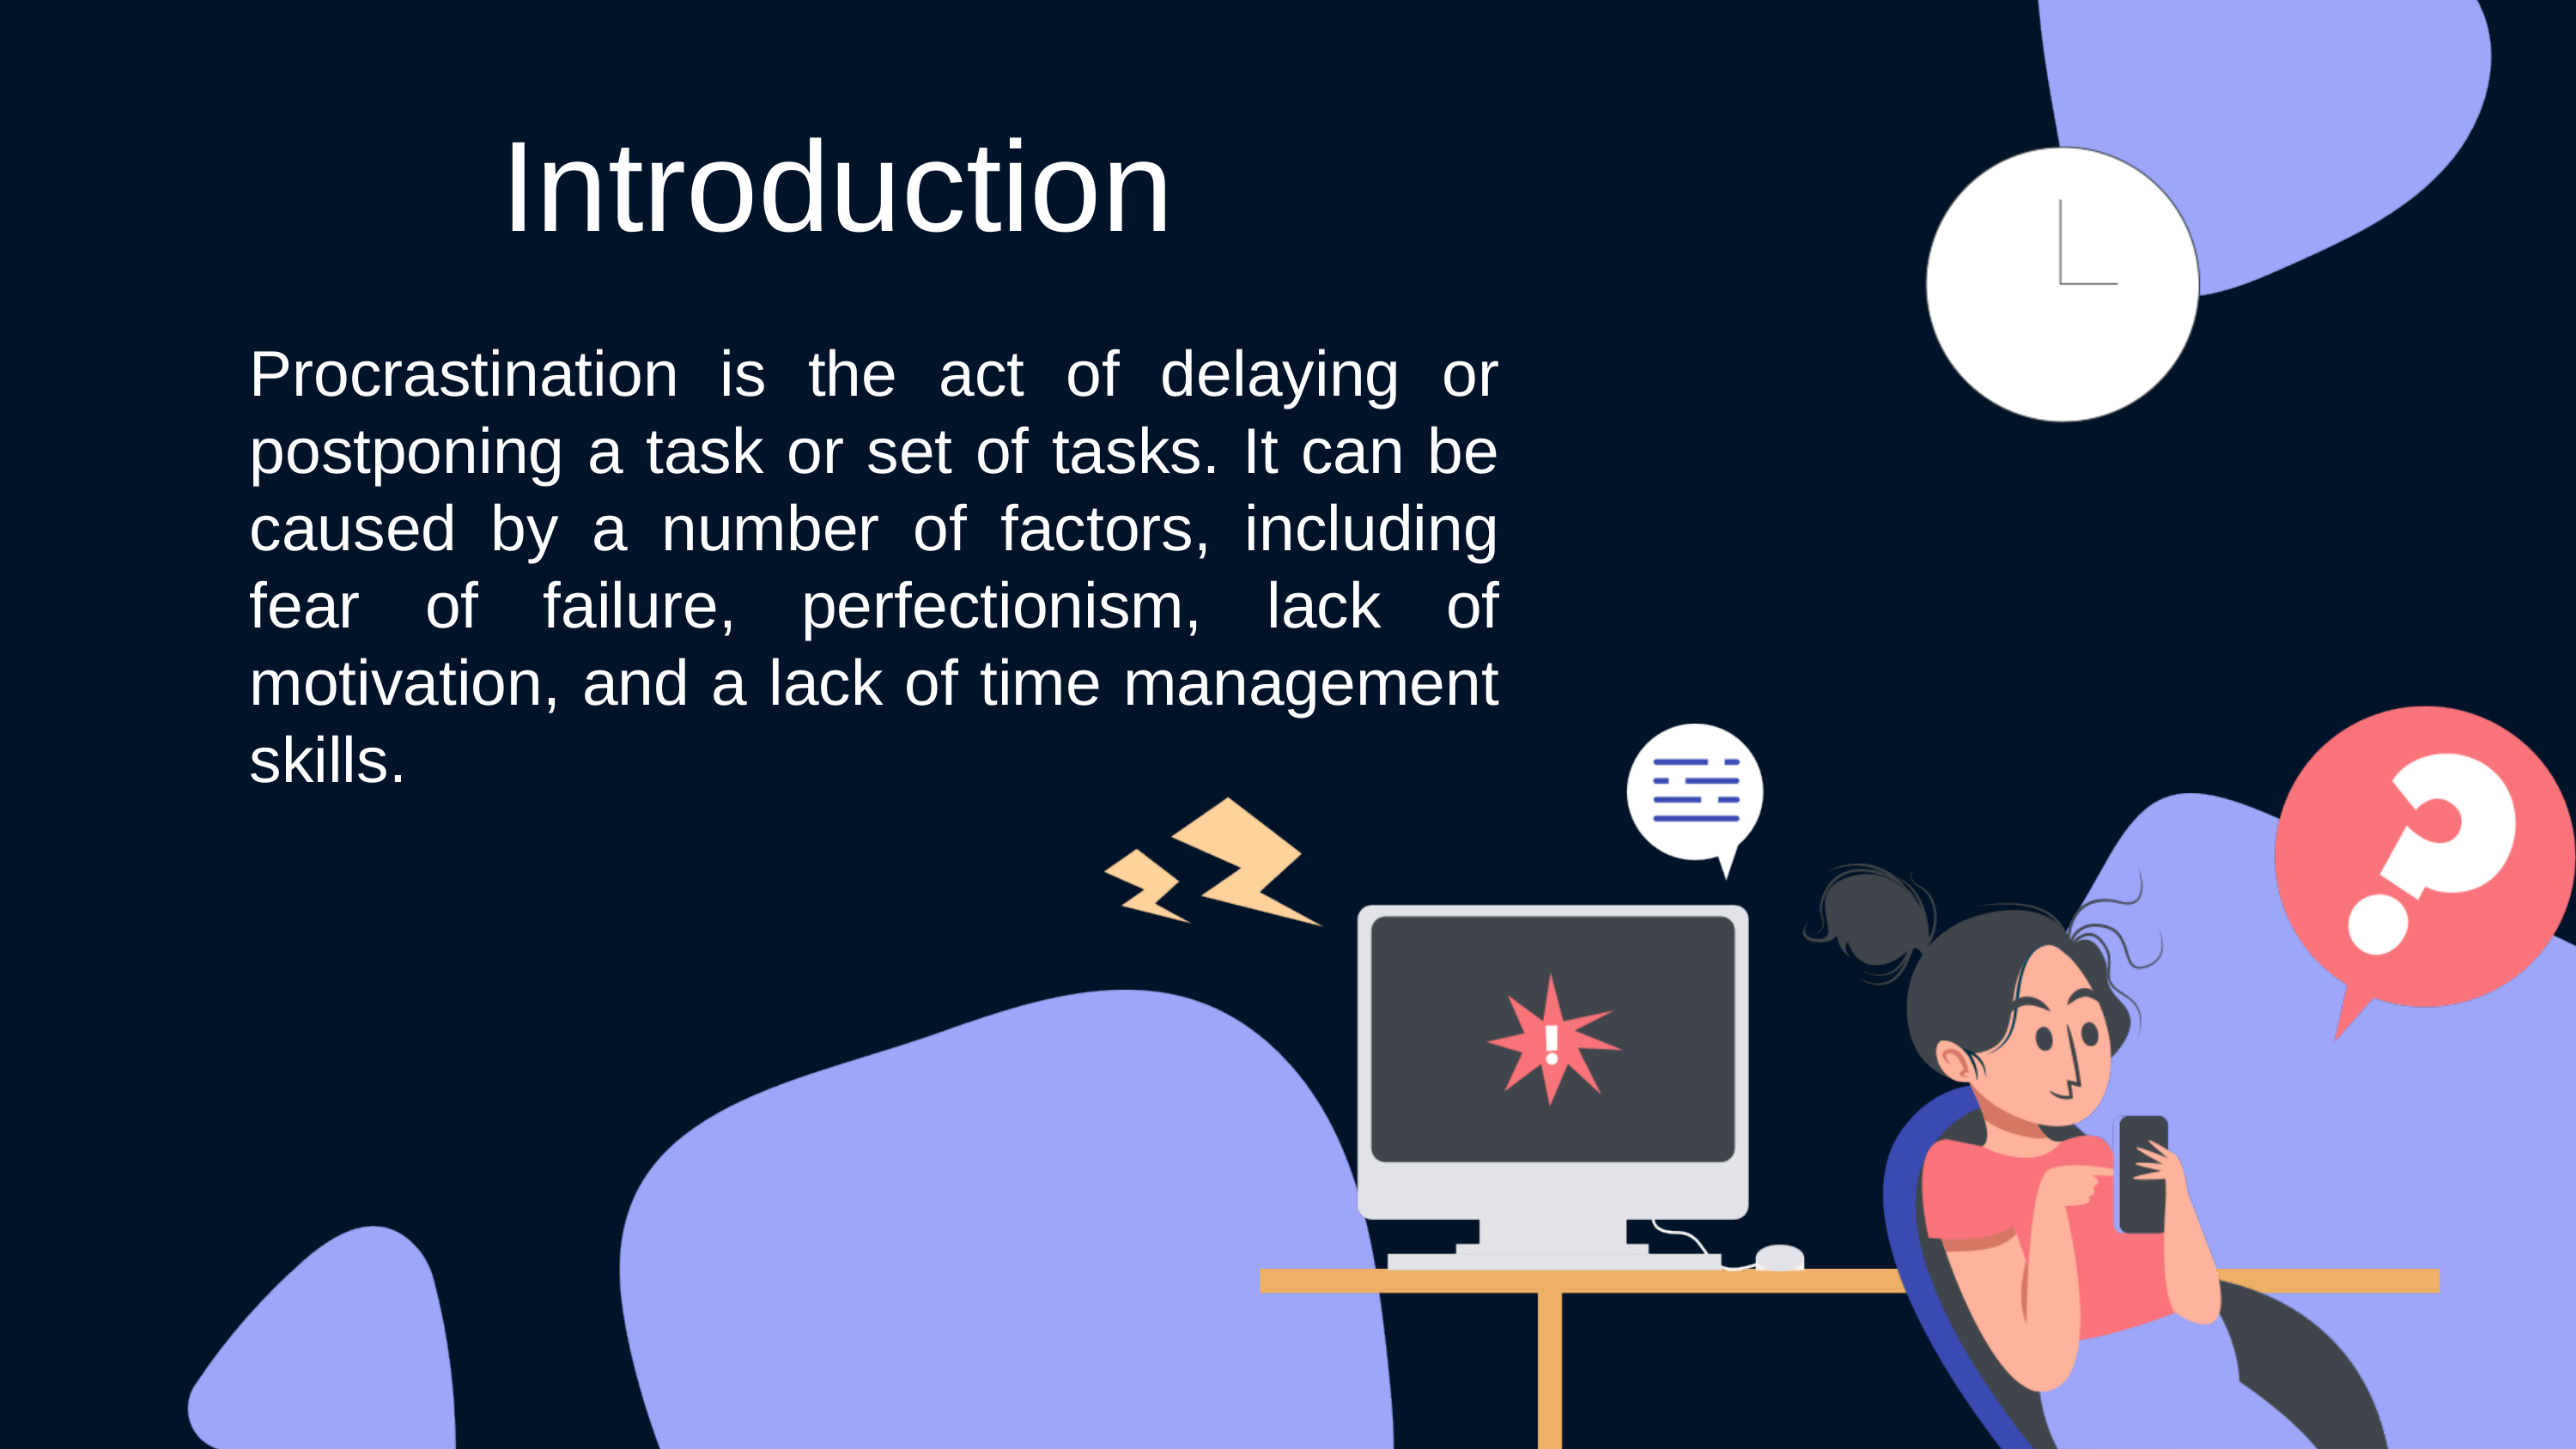

Introduction

Procrastination is the act of delaying or postponing a task or set of tasks. It can be caused by a number of factors, including fear of failure, perfectionism, lack of motivation, and a lack of time management skills.